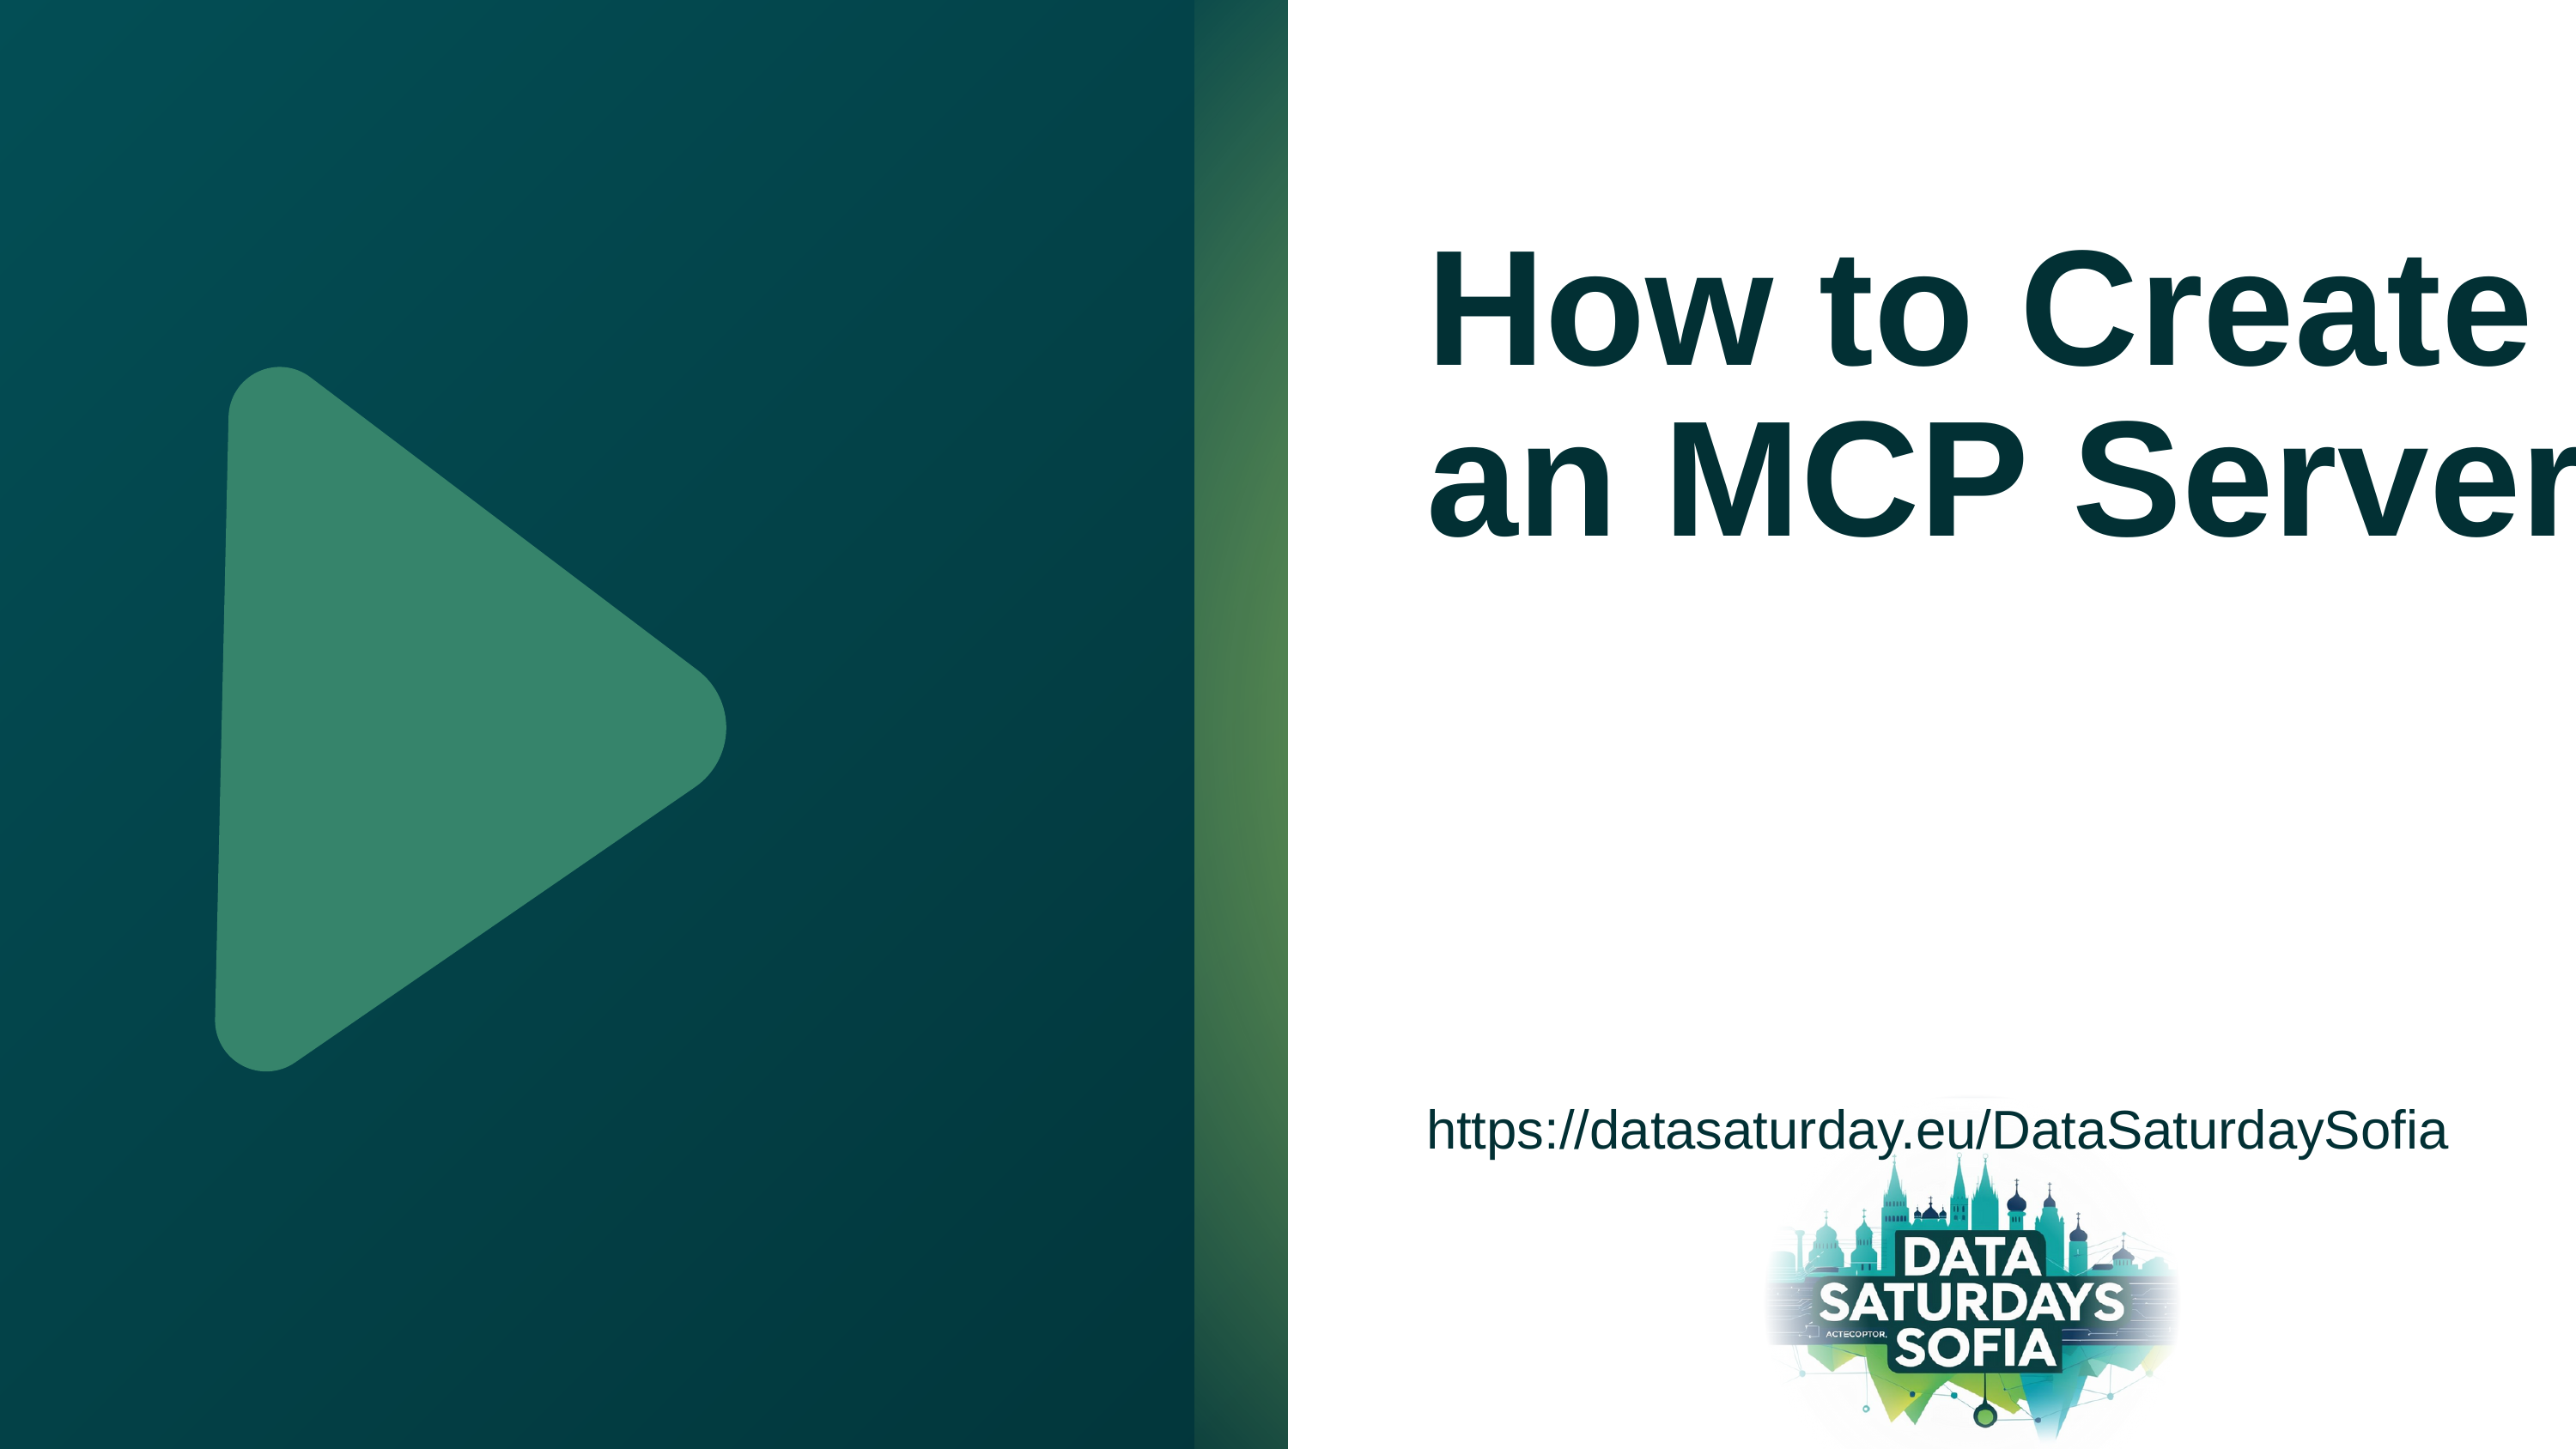

How to Create an MCP Server

https://datasaturday.eu/DataSaturdaySofia